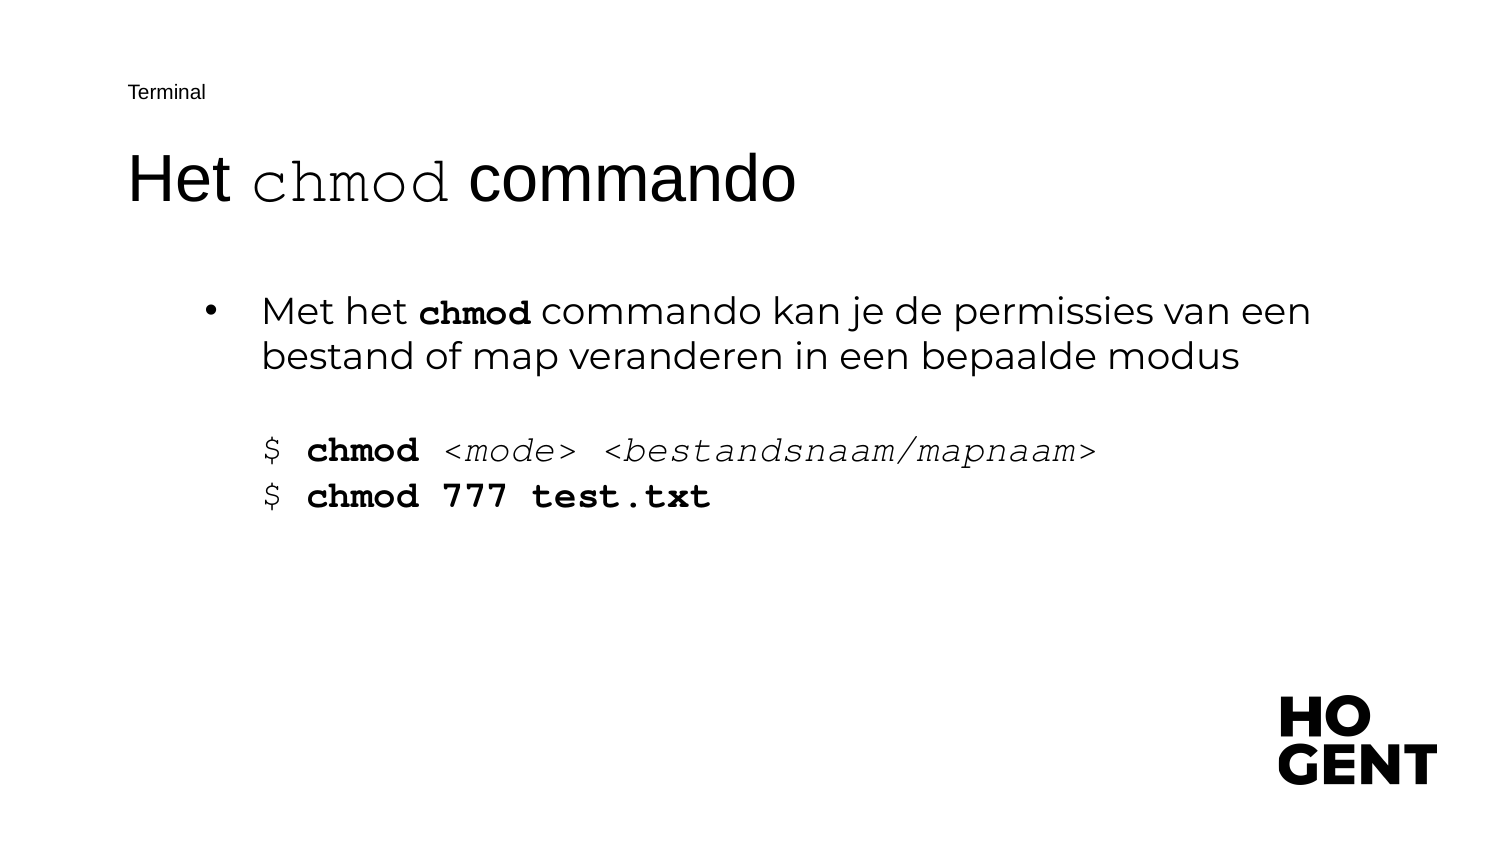

Terminal
# Het chmod commando
Met het chmod commando kan je de permissies van een bestand of map veranderen in een bepaalde modus
$ chmod <mode> <bestandsnaam/mapnaam>
$ chmod 777 test.txt